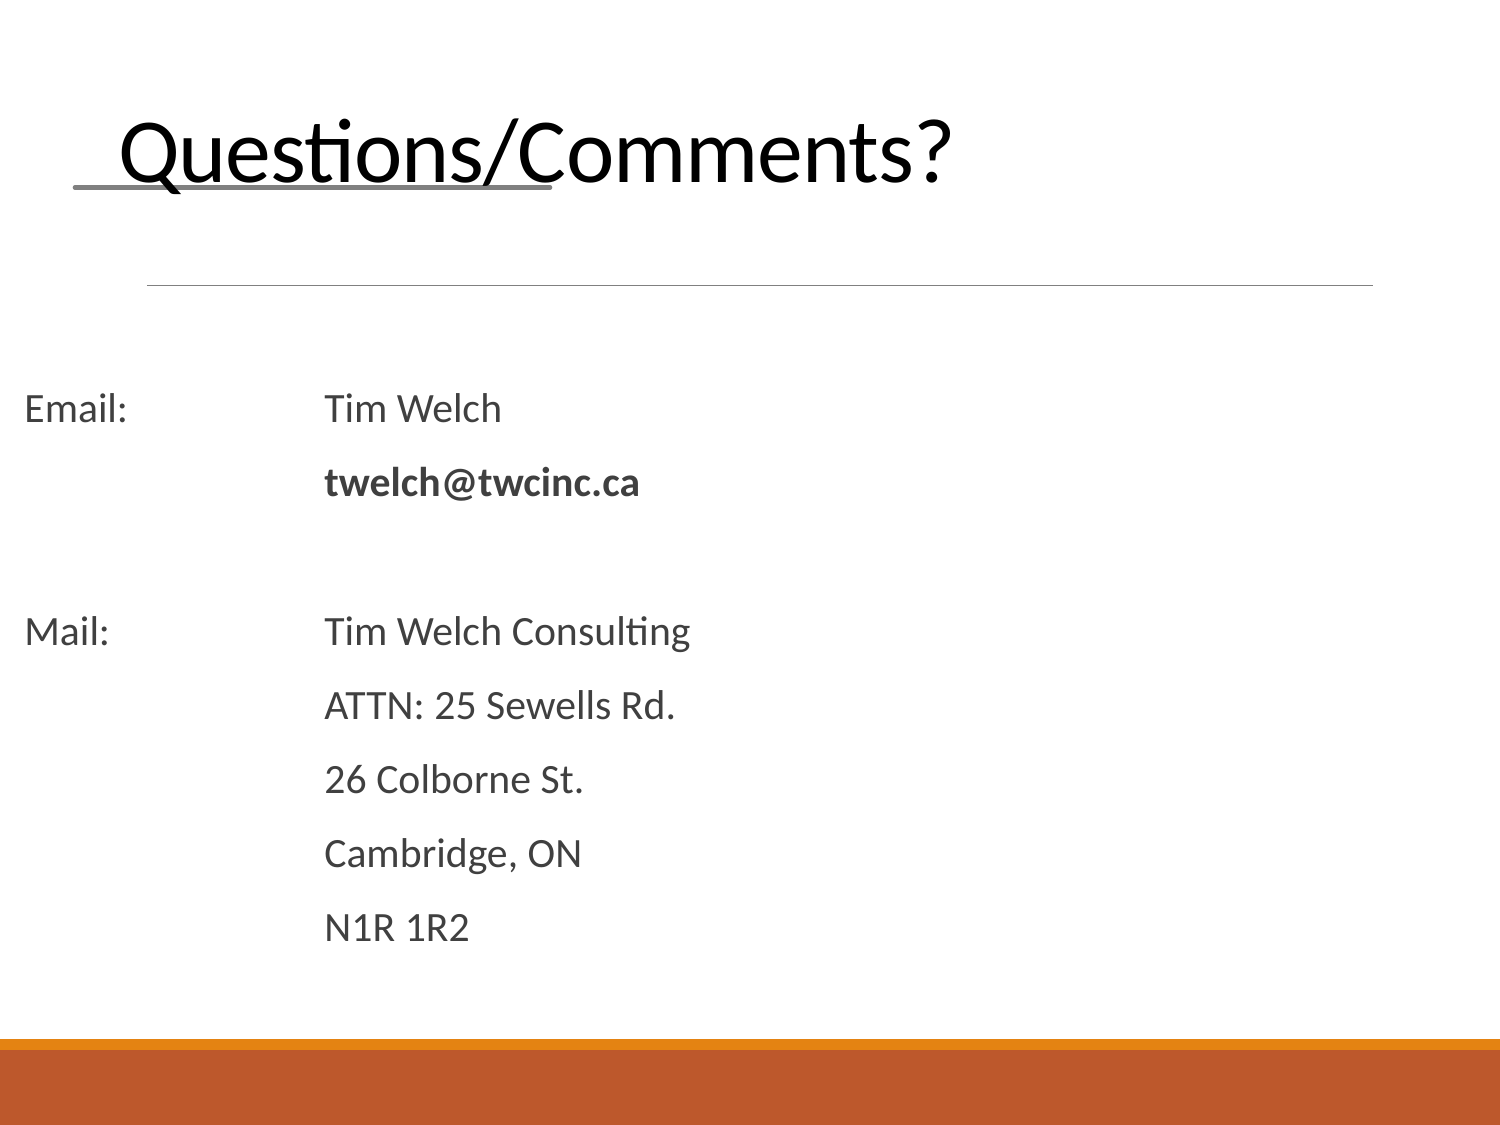

# Questions/Comments?

Email:		Tim Welch
		twelch@twcinc.ca

Mail:		Tim Welch Consulting
		ATTN: 25 Sewells Rd.
		26 Colborne St.
		Cambridge, ON
		N1R 1R2